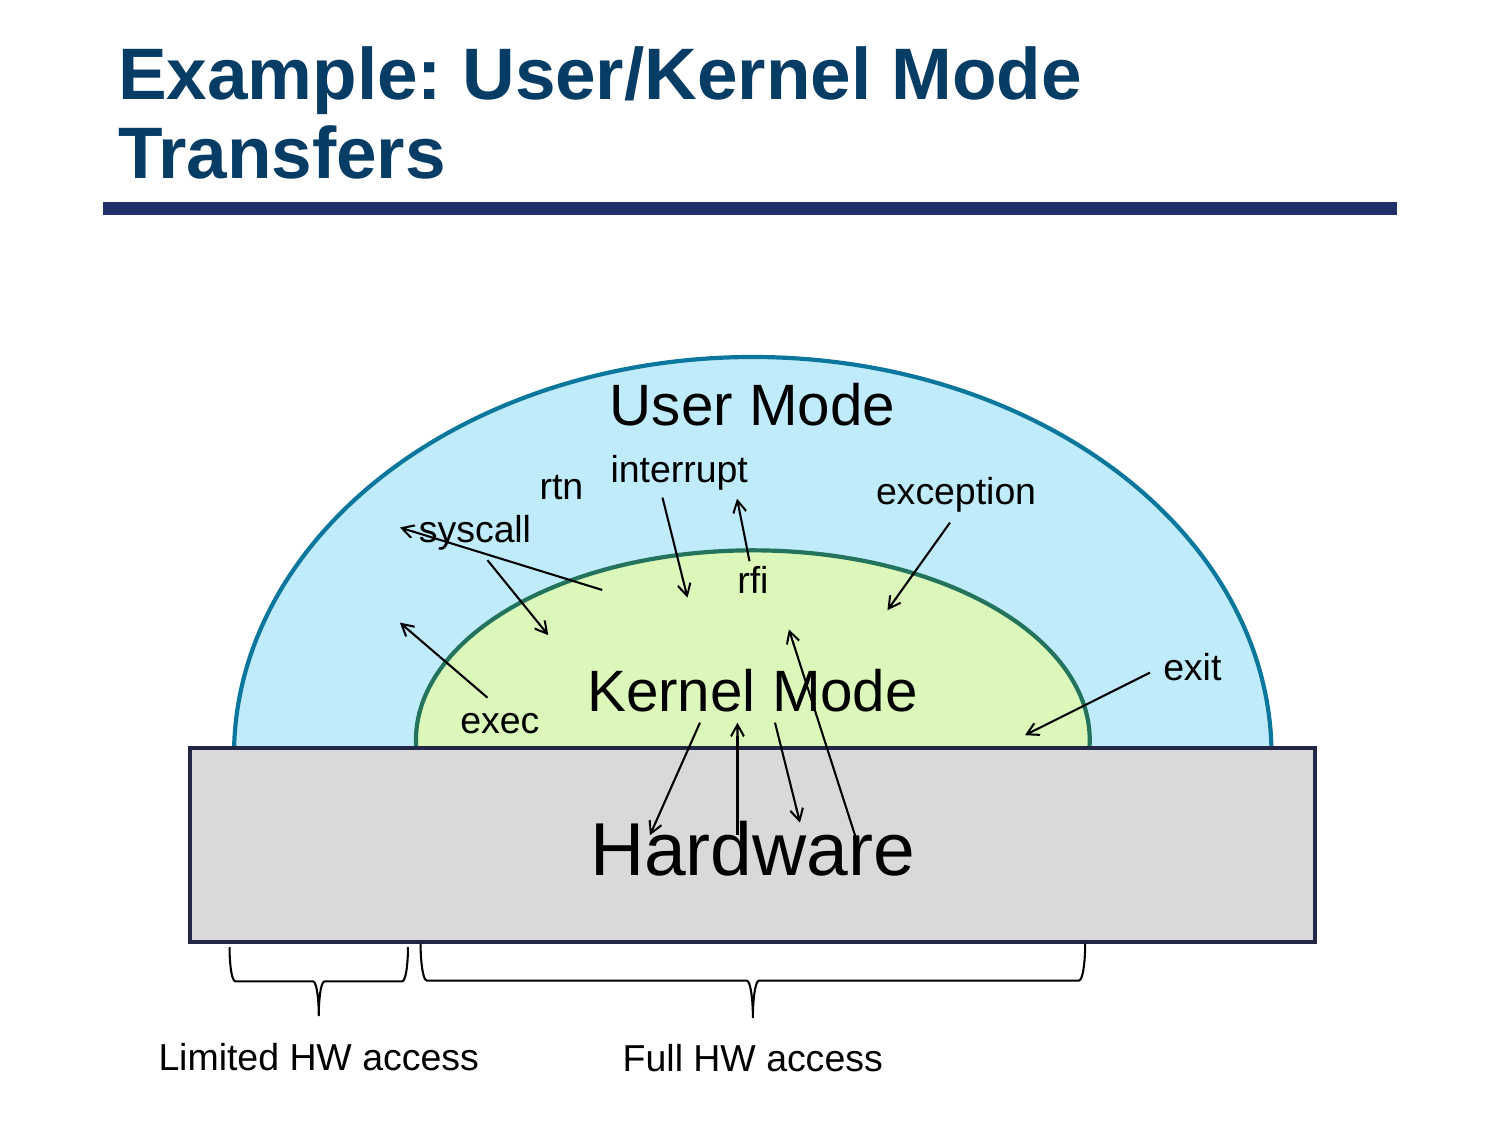

# Example: User/Kernel Mode Transfers

User Mode
interrupt
rtn
exception
syscall
rfi

exec
exit
Kernel Mode

Hardware

Limited HW access
Full HW access